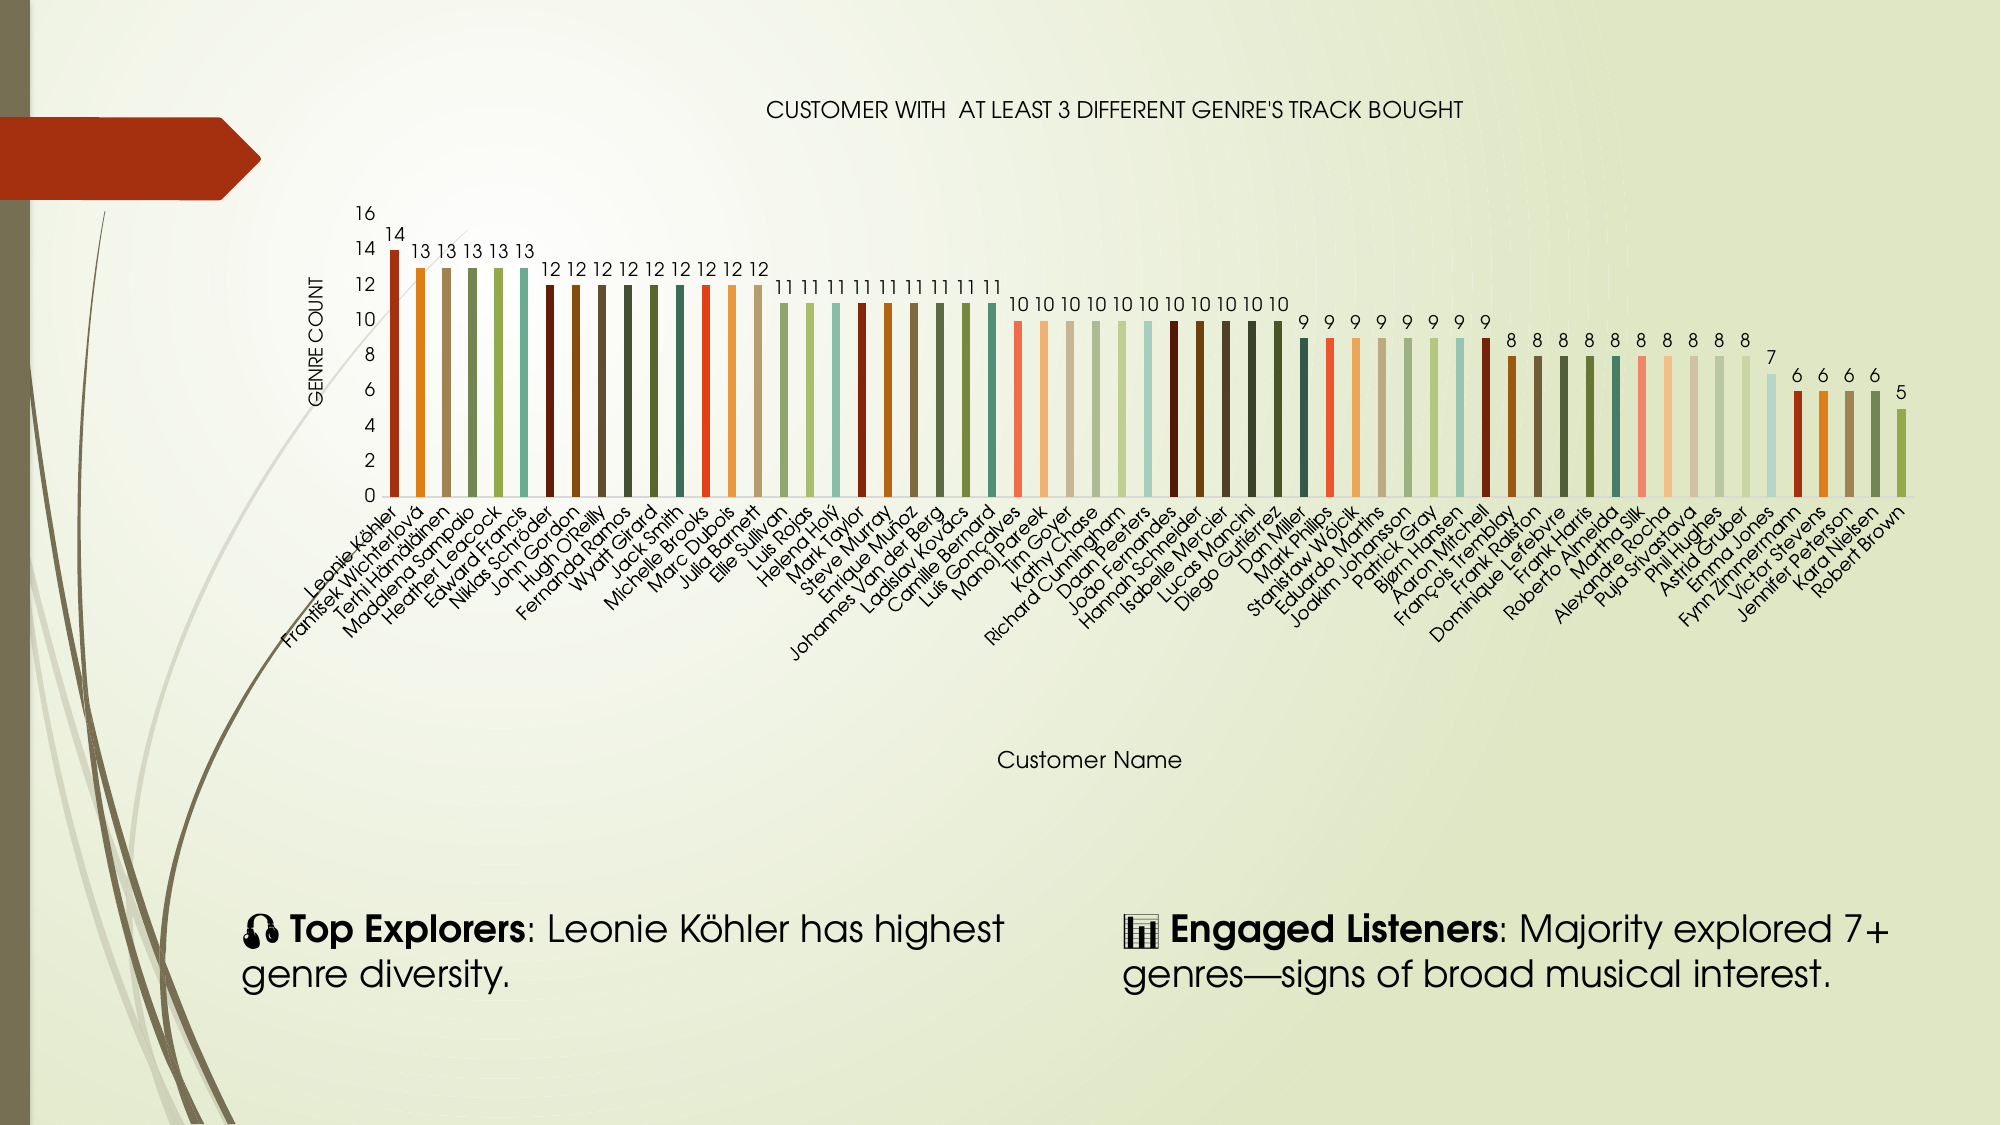

### Chart:  CUSTOMER WITH  AT LEAST 3 DIFFERENT GENRE'S TRACK BOUGHT

| Category | Genre_Count |
|---|---|
| Leonie Köhler | 14.0 |
| František Wichterlová | 13.0 |
| Terhi Hämäläinen | 13.0 |
| Madalena Sampaio | 13.0 |
| Heather Leacock | 13.0 |
| Edward Francis | 13.0 |
| Niklas Schröder | 12.0 |
| John Gordon | 12.0 |
| Hugh O'Reilly | 12.0 |
| Fernanda Ramos | 12.0 |
| Wyatt Girard | 12.0 |
| Jack Smith | 12.0 |
| Michelle Brooks | 12.0 |
| Marc Dubois | 12.0 |
| Julia Barnett | 12.0 |
| Ellie Sullivan | 11.0 |
| Luis Rojas | 11.0 |
| Helena Holý | 11.0 |
| Mark Taylor | 11.0 |
| Steve Murray | 11.0 |
| Enrique Muñoz | 11.0 |
| Johannes Van der Berg | 11.0 |
| Ladislav Kovács | 11.0 |
| Camille Bernard | 11.0 |
| Luís Gonçalves | 10.0 |
| Manoj Pareek | 10.0 |
| Tim Goyer | 10.0 |
| Kathy Chase | 10.0 |
| Richard Cunningham | 10.0 |
| Daan Peeters | 10.0 |
| João Fernandes | 10.0 |
| Hannah Schneider | 10.0 |
| Isabelle Mercier | 10.0 |
| Lucas Mancini | 10.0 |
| Diego Gutiérrez | 10.0 |
| Dan Miller | 9.0 |
| Mark Philips | 9.0 |
| Stanisław Wójcik | 9.0 |
| Eduardo Martins | 9.0 |
| Joakim Johansson | 9.0 |
| Patrick Gray | 9.0 |
| Bjørn Hansen | 9.0 |
| Aaron Mitchell | 9.0 |
| François Tremblay | 8.0 |
| Frank Ralston | 8.0 |
| Dominique Lefebvre | 8.0 |
| Frank Harris | 8.0 |
| Roberto Almeida | 8.0 |
| Martha Silk | 8.0 |
| Alexandre Rocha | 8.0 |
| Puja Srivastava | 8.0 |
| Phil Hughes | 8.0 |
| Astrid Gruber | 8.0 |
| Emma Jones | 7.0 |
| Fynn Zimmermann | 6.0 |
| Victor Stevens | 6.0 |
| Jennifer Peterson | 6.0 |
| Kara Nielsen | 6.0 |
| Robert Brown | 5.0 |
🎧 Top Explorers: Leonie Köhler has highest genre diversity.
📊 Engaged Listeners: Majority explored 7+ genres—signs of broad musical interest.